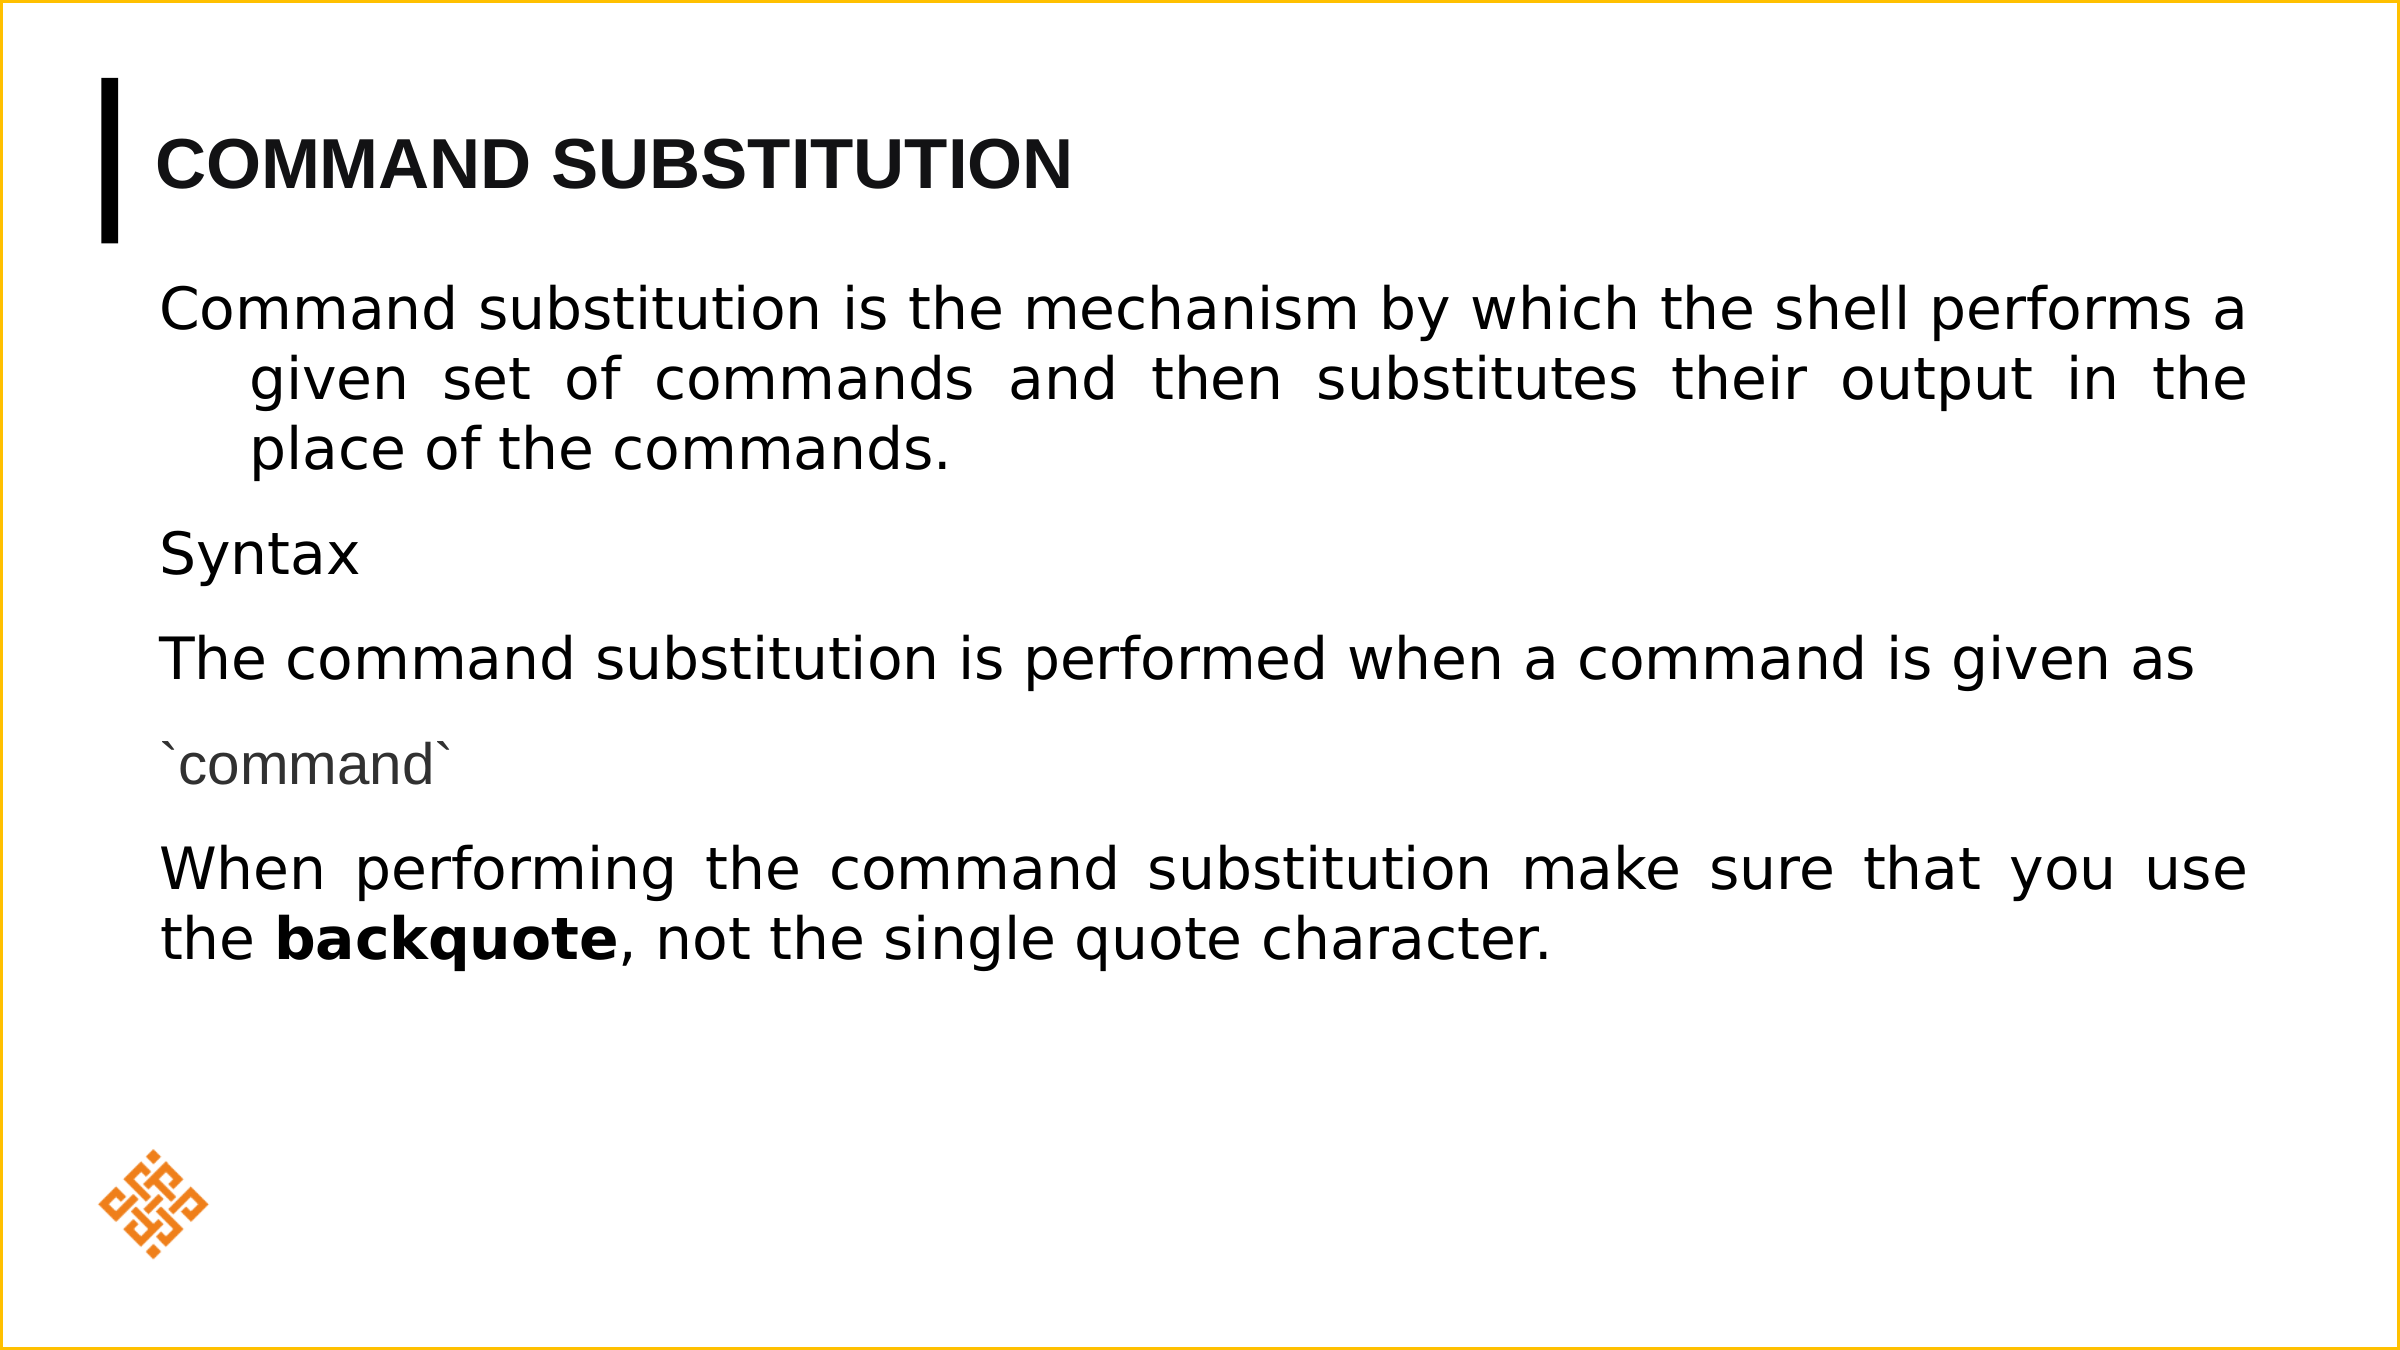

# Command Substitution
Command substitution is the mechanism by which the shell performs a given set of commands and then substitutes their output in the place of the commands.
Syntax
The command substitution is performed when a command is given as
`command`
When performing the command substitution make sure that you use the backquote, not the single quote character.